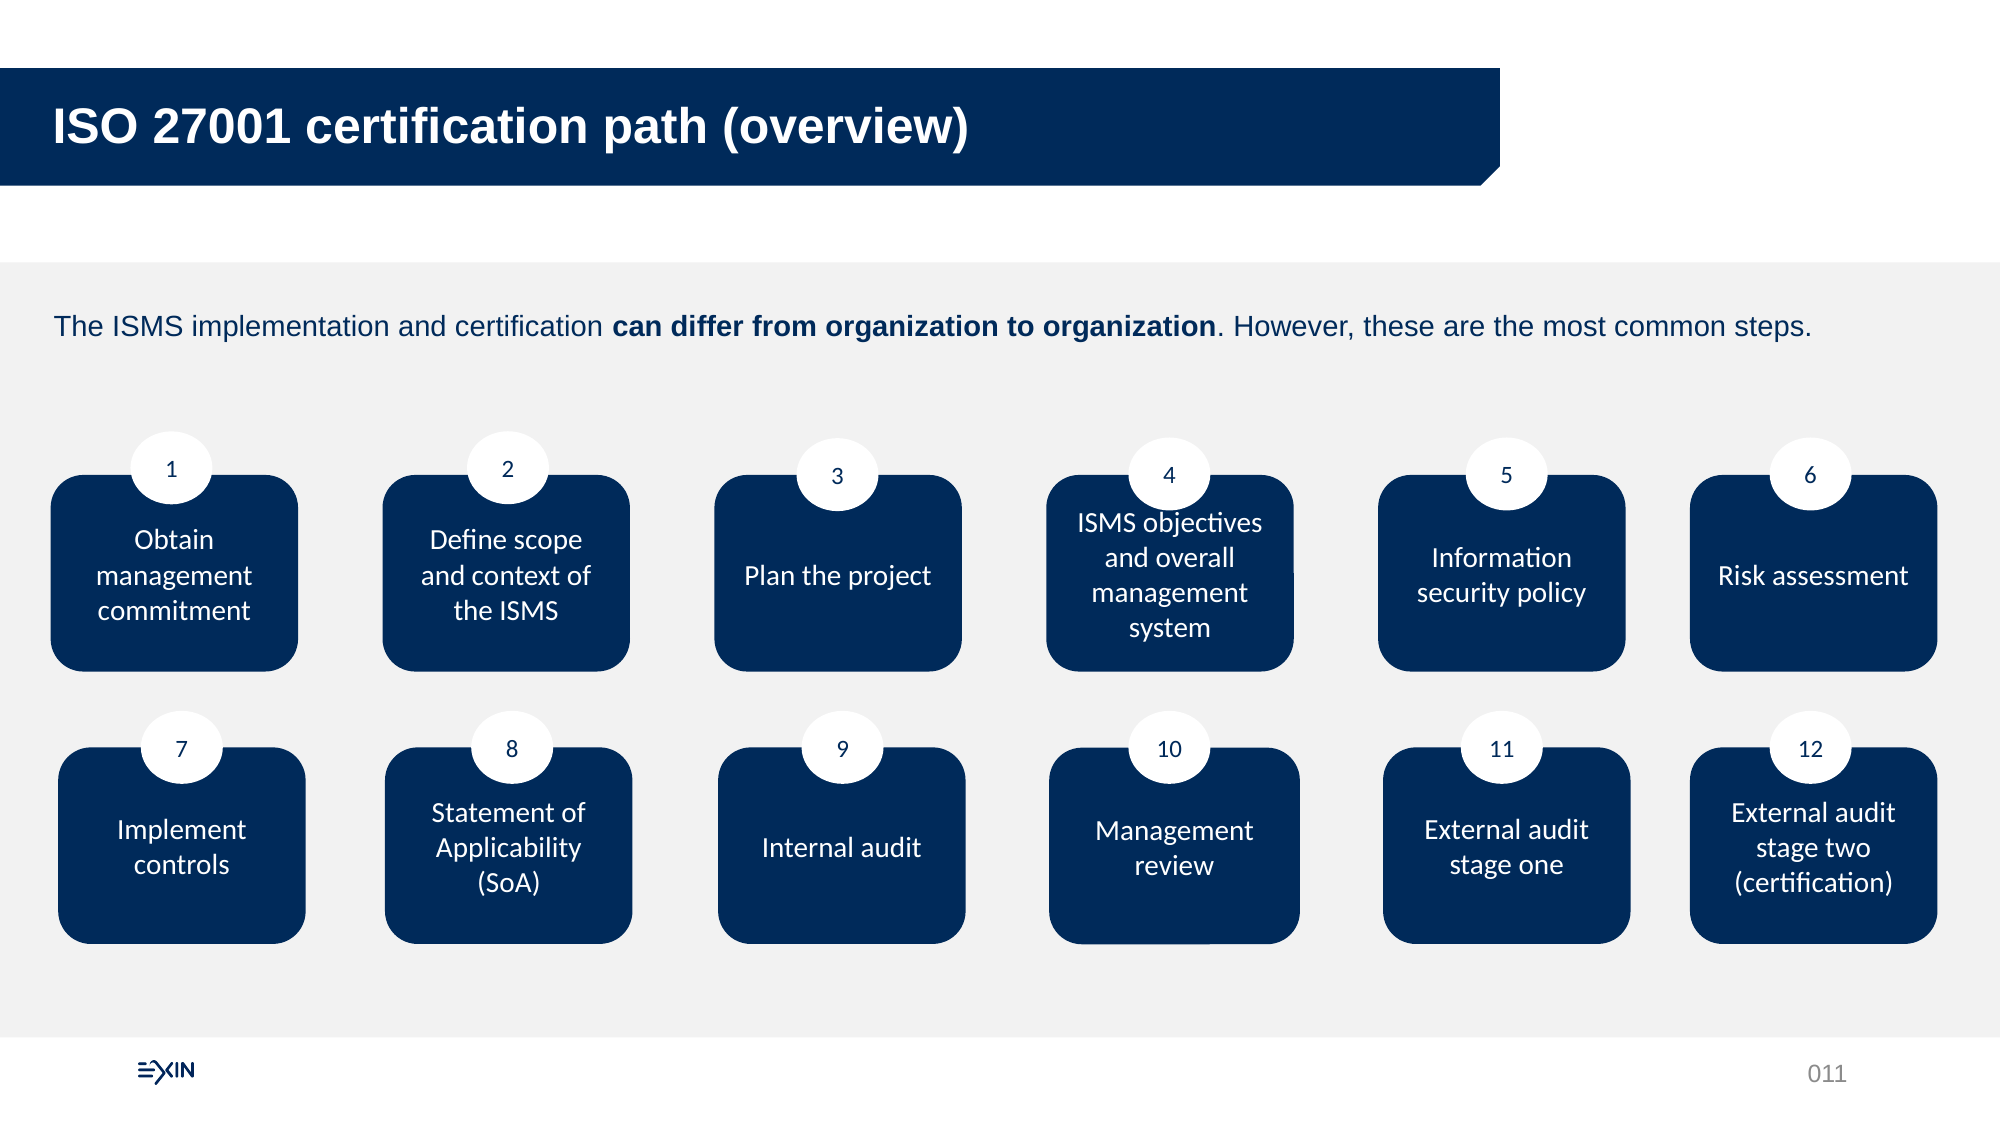

ISO 27001 certification path (overview)

The ISMS implementation and certification can differ from organization to organization. However, these are the most common steps.
2
1
4
5
6
3
Obtain management commitment
Define scope and context of the ISMS
Plan the project
ISMS objectives and overall management system
Information security policy
Risk assessment
7
8
9
10
11
12
Implement controls
Statement of Applicability (SoA)
Internal audit
External audit stage one
External audit stage two (certification)
Management review
011